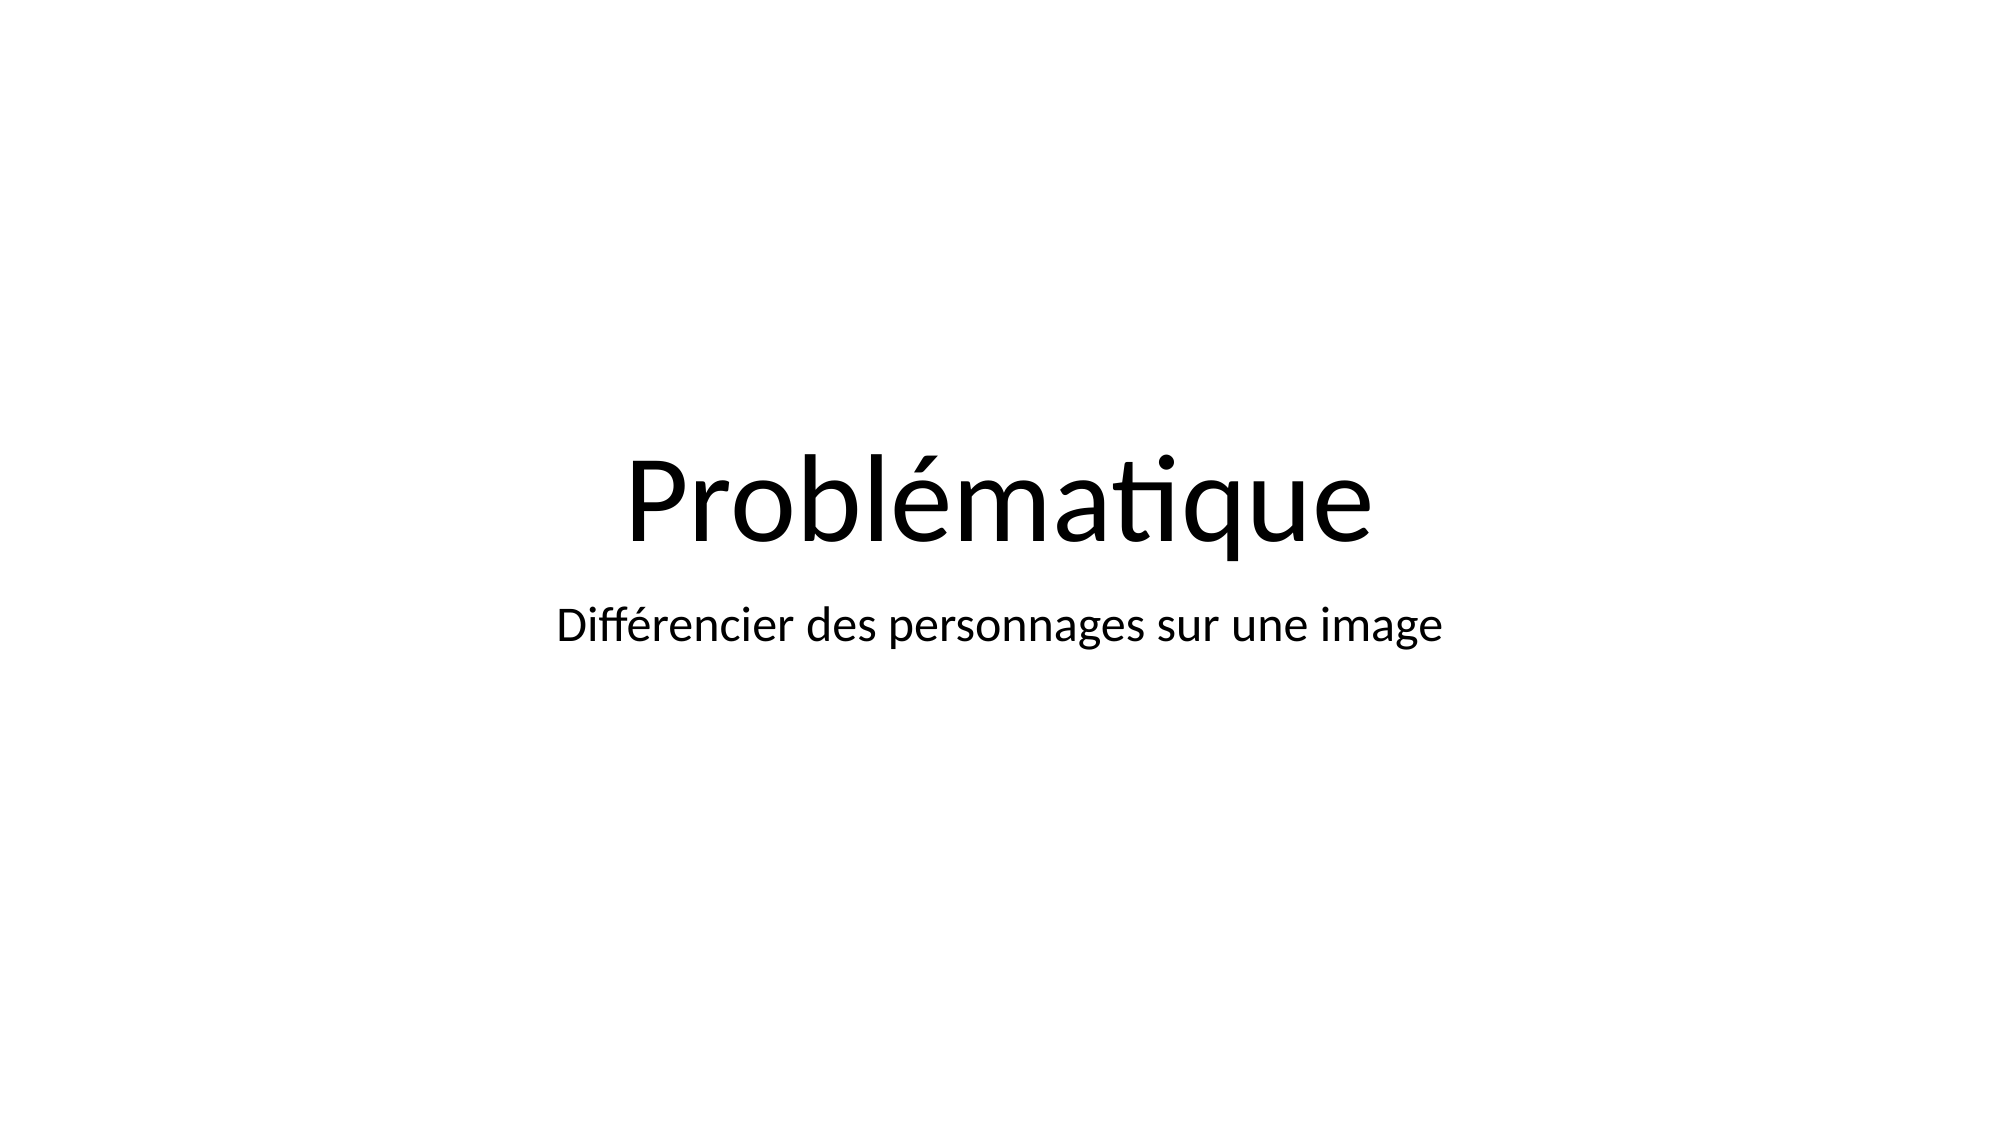

# Problématique
Différencier des personnages sur une image